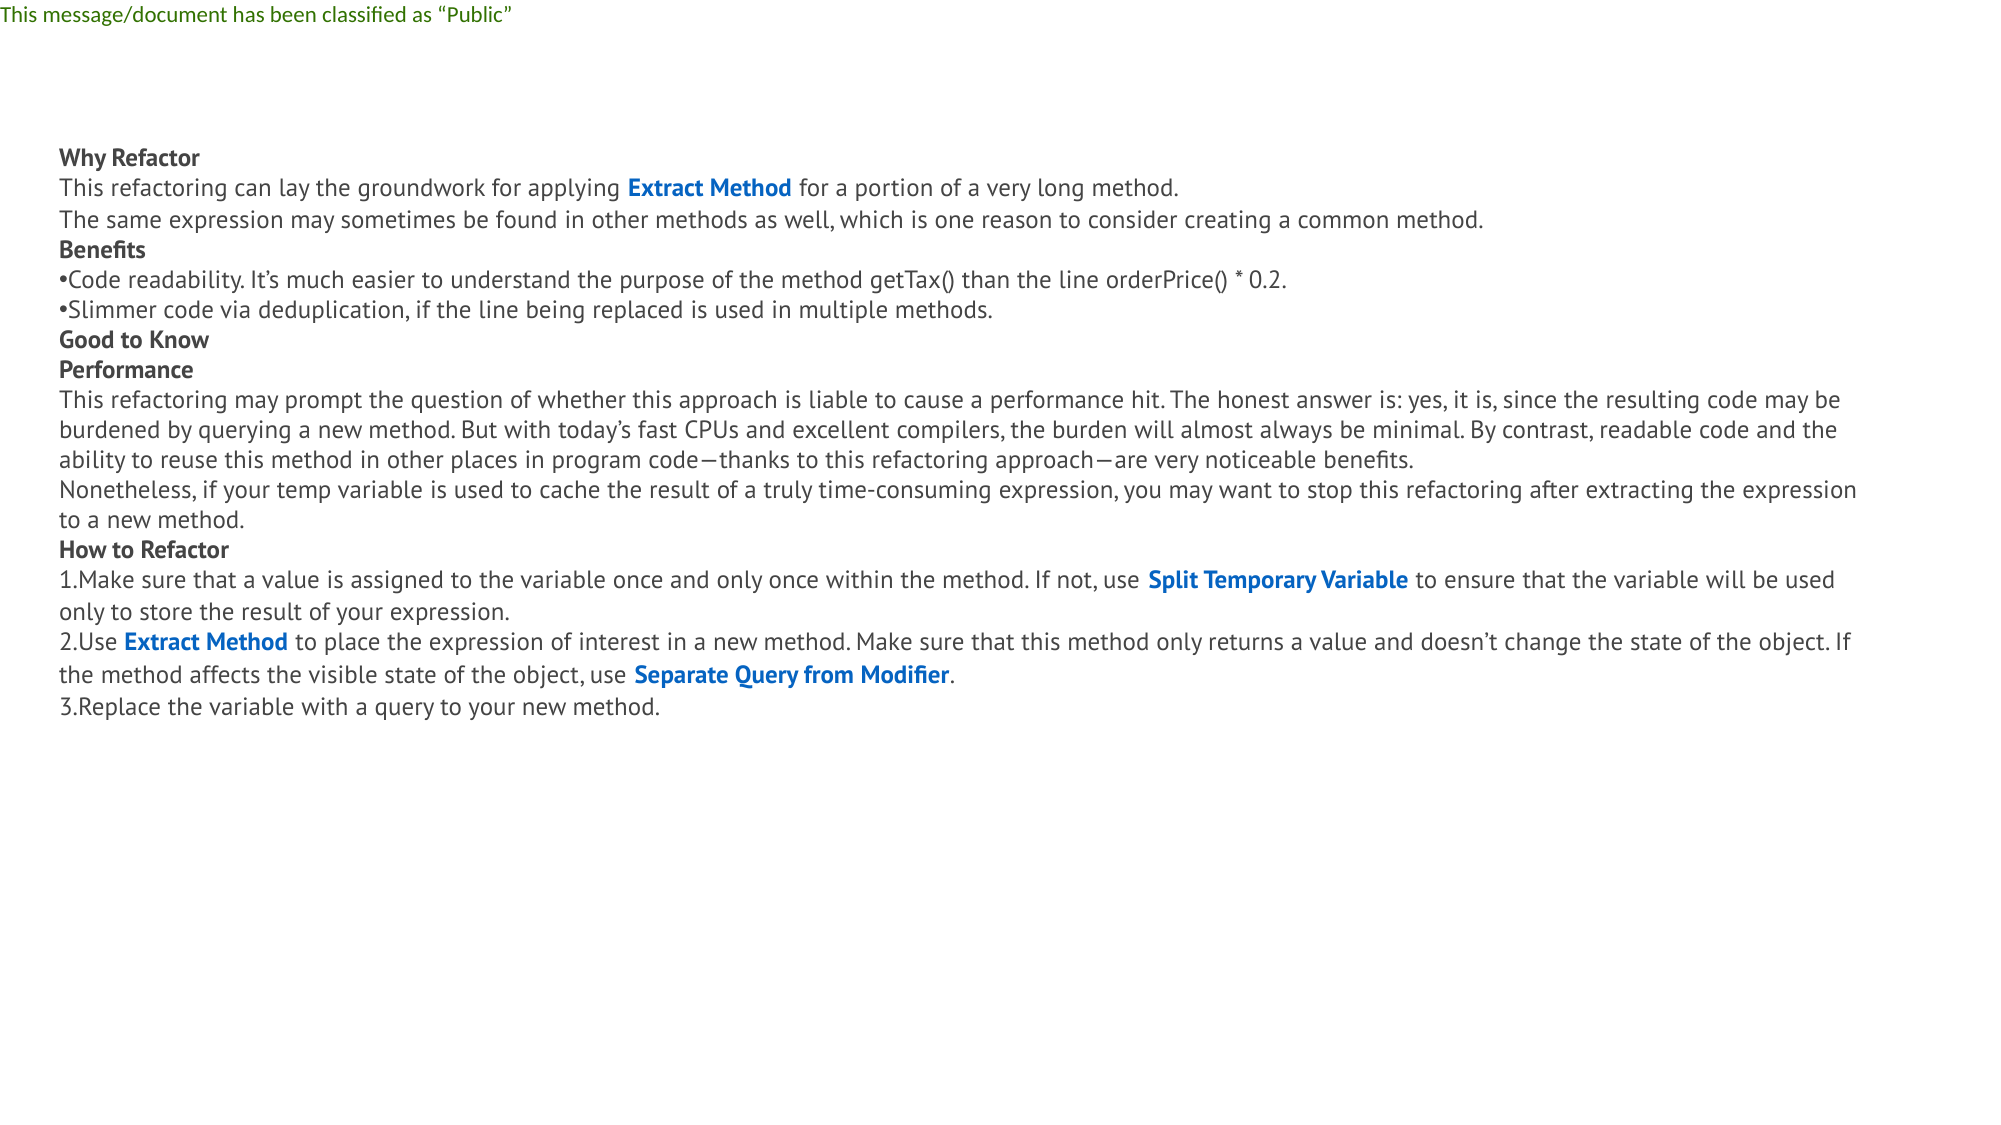

Why Refactor
This refactoring can lay the groundwork for applying Extract Method for a portion of a very long method.
The same expression may sometimes be found in other methods as well, which is one reason to consider creating a common method.
Benefits
Code readability. It’s much easier to understand the purpose of the method getTax() than the line orderPrice() * 0.2.
Slimmer code via deduplication, if the line being replaced is used in multiple methods.
Good to Know
Performance
This refactoring may prompt the question of whether this approach is liable to cause a performance hit. The honest answer is: yes, it is, since the resulting code may be burdened by querying a new method. But with today’s fast CPUs and excellent compilers, the burden will almost always be minimal. By contrast, readable code and the ability to reuse this method in other places in program code—thanks to this refactoring approach—are very noticeable benefits.
Nonetheless, if your temp variable is used to cache the result of a truly time-consuming expression, you may want to stop this refactoring after extracting the expression to a new method.
How to Refactor
Make sure that a value is assigned to the variable once and only once within the method. If not, use Split Temporary Variable to ensure that the variable will be used only to store the result of your expression.
Use Extract Method to place the expression of interest in a new method. Make sure that this method only returns a value and doesn’t change the state of the object. If the method affects the visible state of the object, use Separate Query from Modifier.
Replace the variable with a query to your new method.